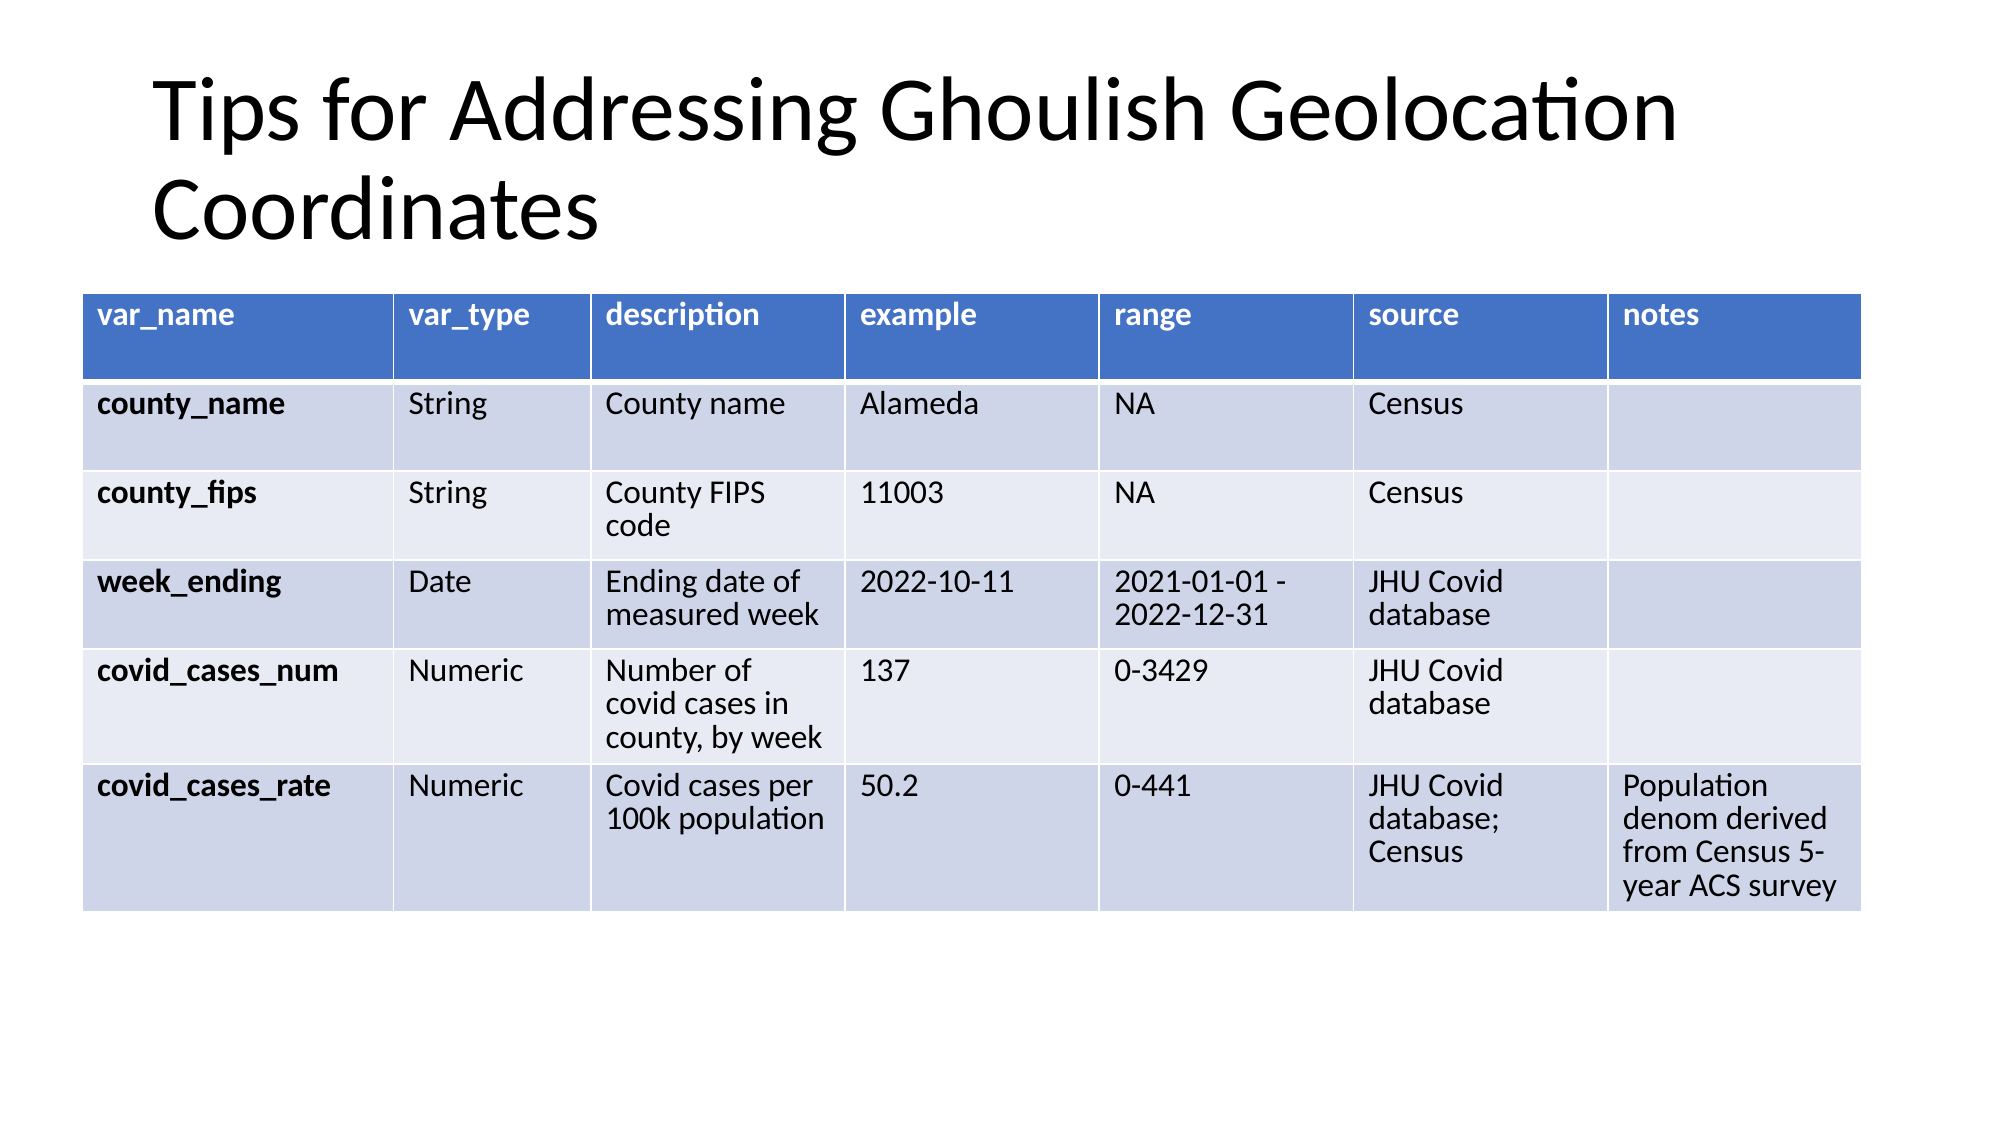

# Tips for Addressing Ghoulish Geolocation Coordinates
| var\_name | var\_type | description | example | range | source | notes |
| --- | --- | --- | --- | --- | --- | --- |
| county\_name | String | County name | Alameda | NA | Census |  |
| county\_fips | String | County FIPS code | 11003 | NA | Census |  |
| week\_ending | Date | Ending date of measured week | 2022-10-11 | 2021-01-01 -  2022-12-31 | JHU Covid database |  |
| covid\_cases\_num | Numeric | Number of covid cases in county, by week | 137 | 0-3429 | JHU Covid database |  |
| covid\_cases\_rate | Numeric | Covid cases per 100k population | 50.2 | 0-441 | JHU Covid database; Census | Population denom derived from Census 5-year ACS survey |